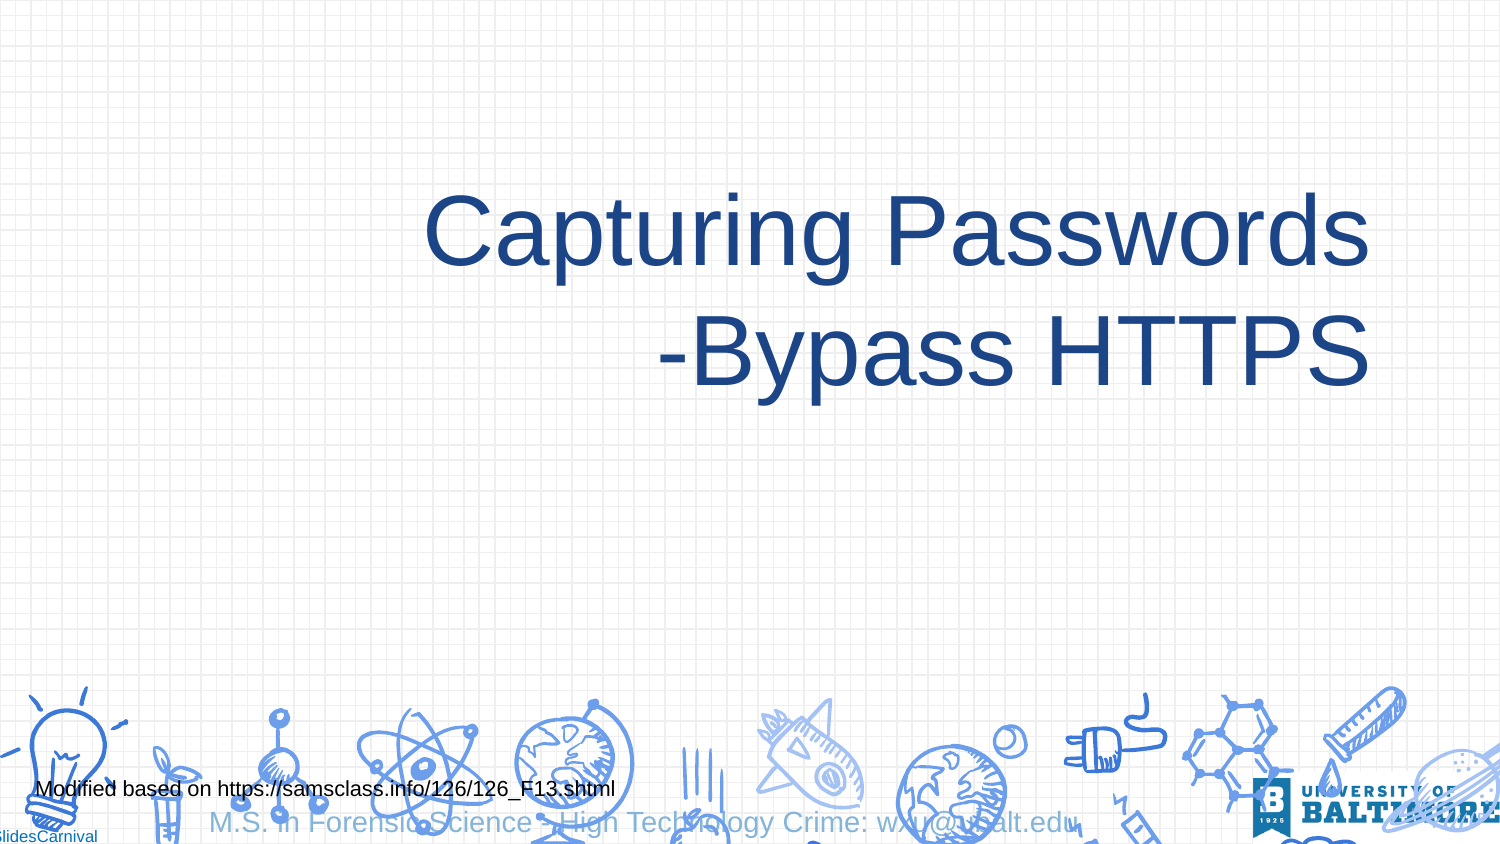

# Capturing Passwords -Bypass HTTPS
Modified based on https://samsclass.info/126/126_F13.shtml